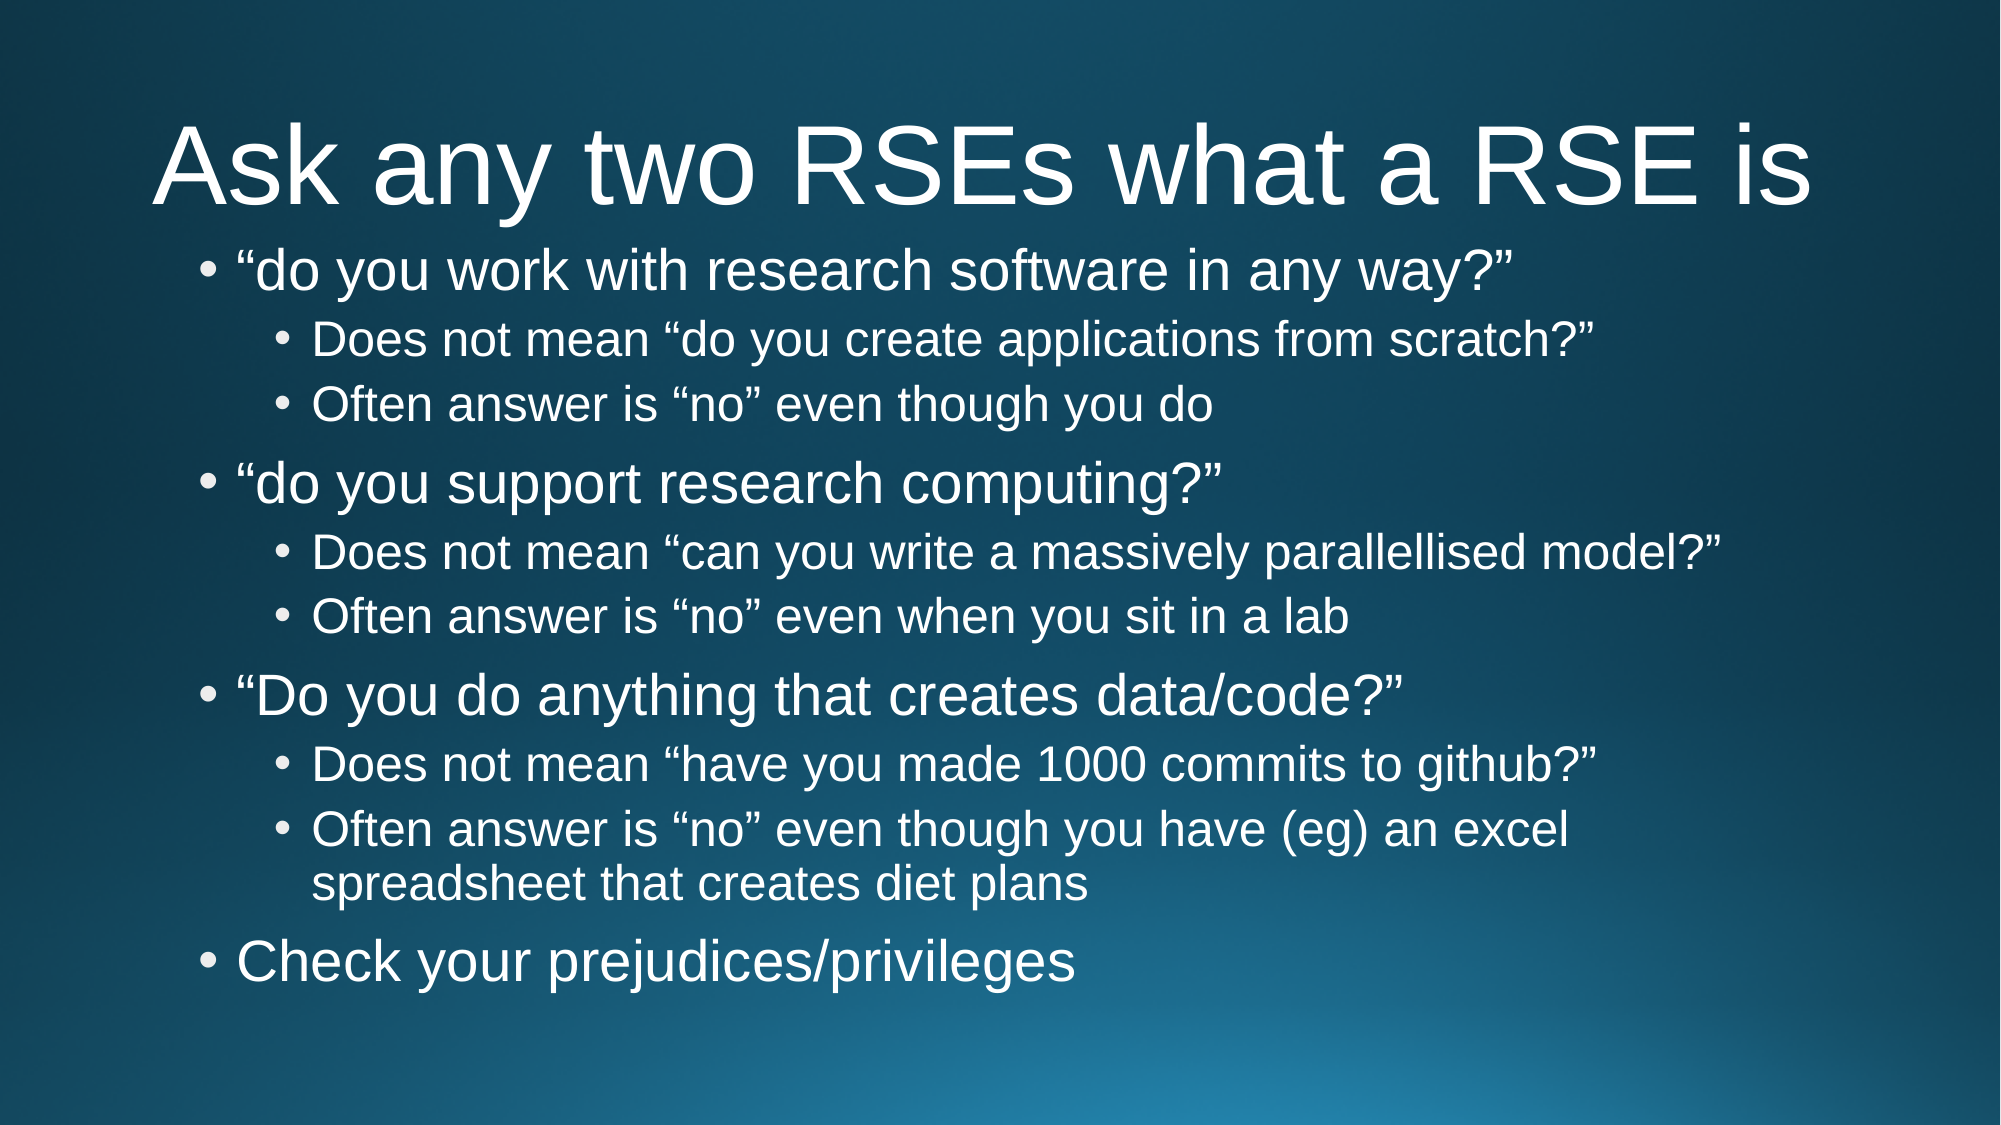

# Ask any two RSEs what a RSE is
“do you work with research software in any way?”
Does not mean “do you create applications from scratch?”
Often answer is “no” even though you do
“do you support research computing?”
Does not mean “can you write a massively parallellised model?”
Often answer is “no” even when you sit in a lab
“Do you do anything that creates data/code?”
Does not mean “have you made 1000 commits to github?”
Often answer is “no” even though you have (eg) an excel spreadsheet that creates diet plans
Check your prejudices/privileges